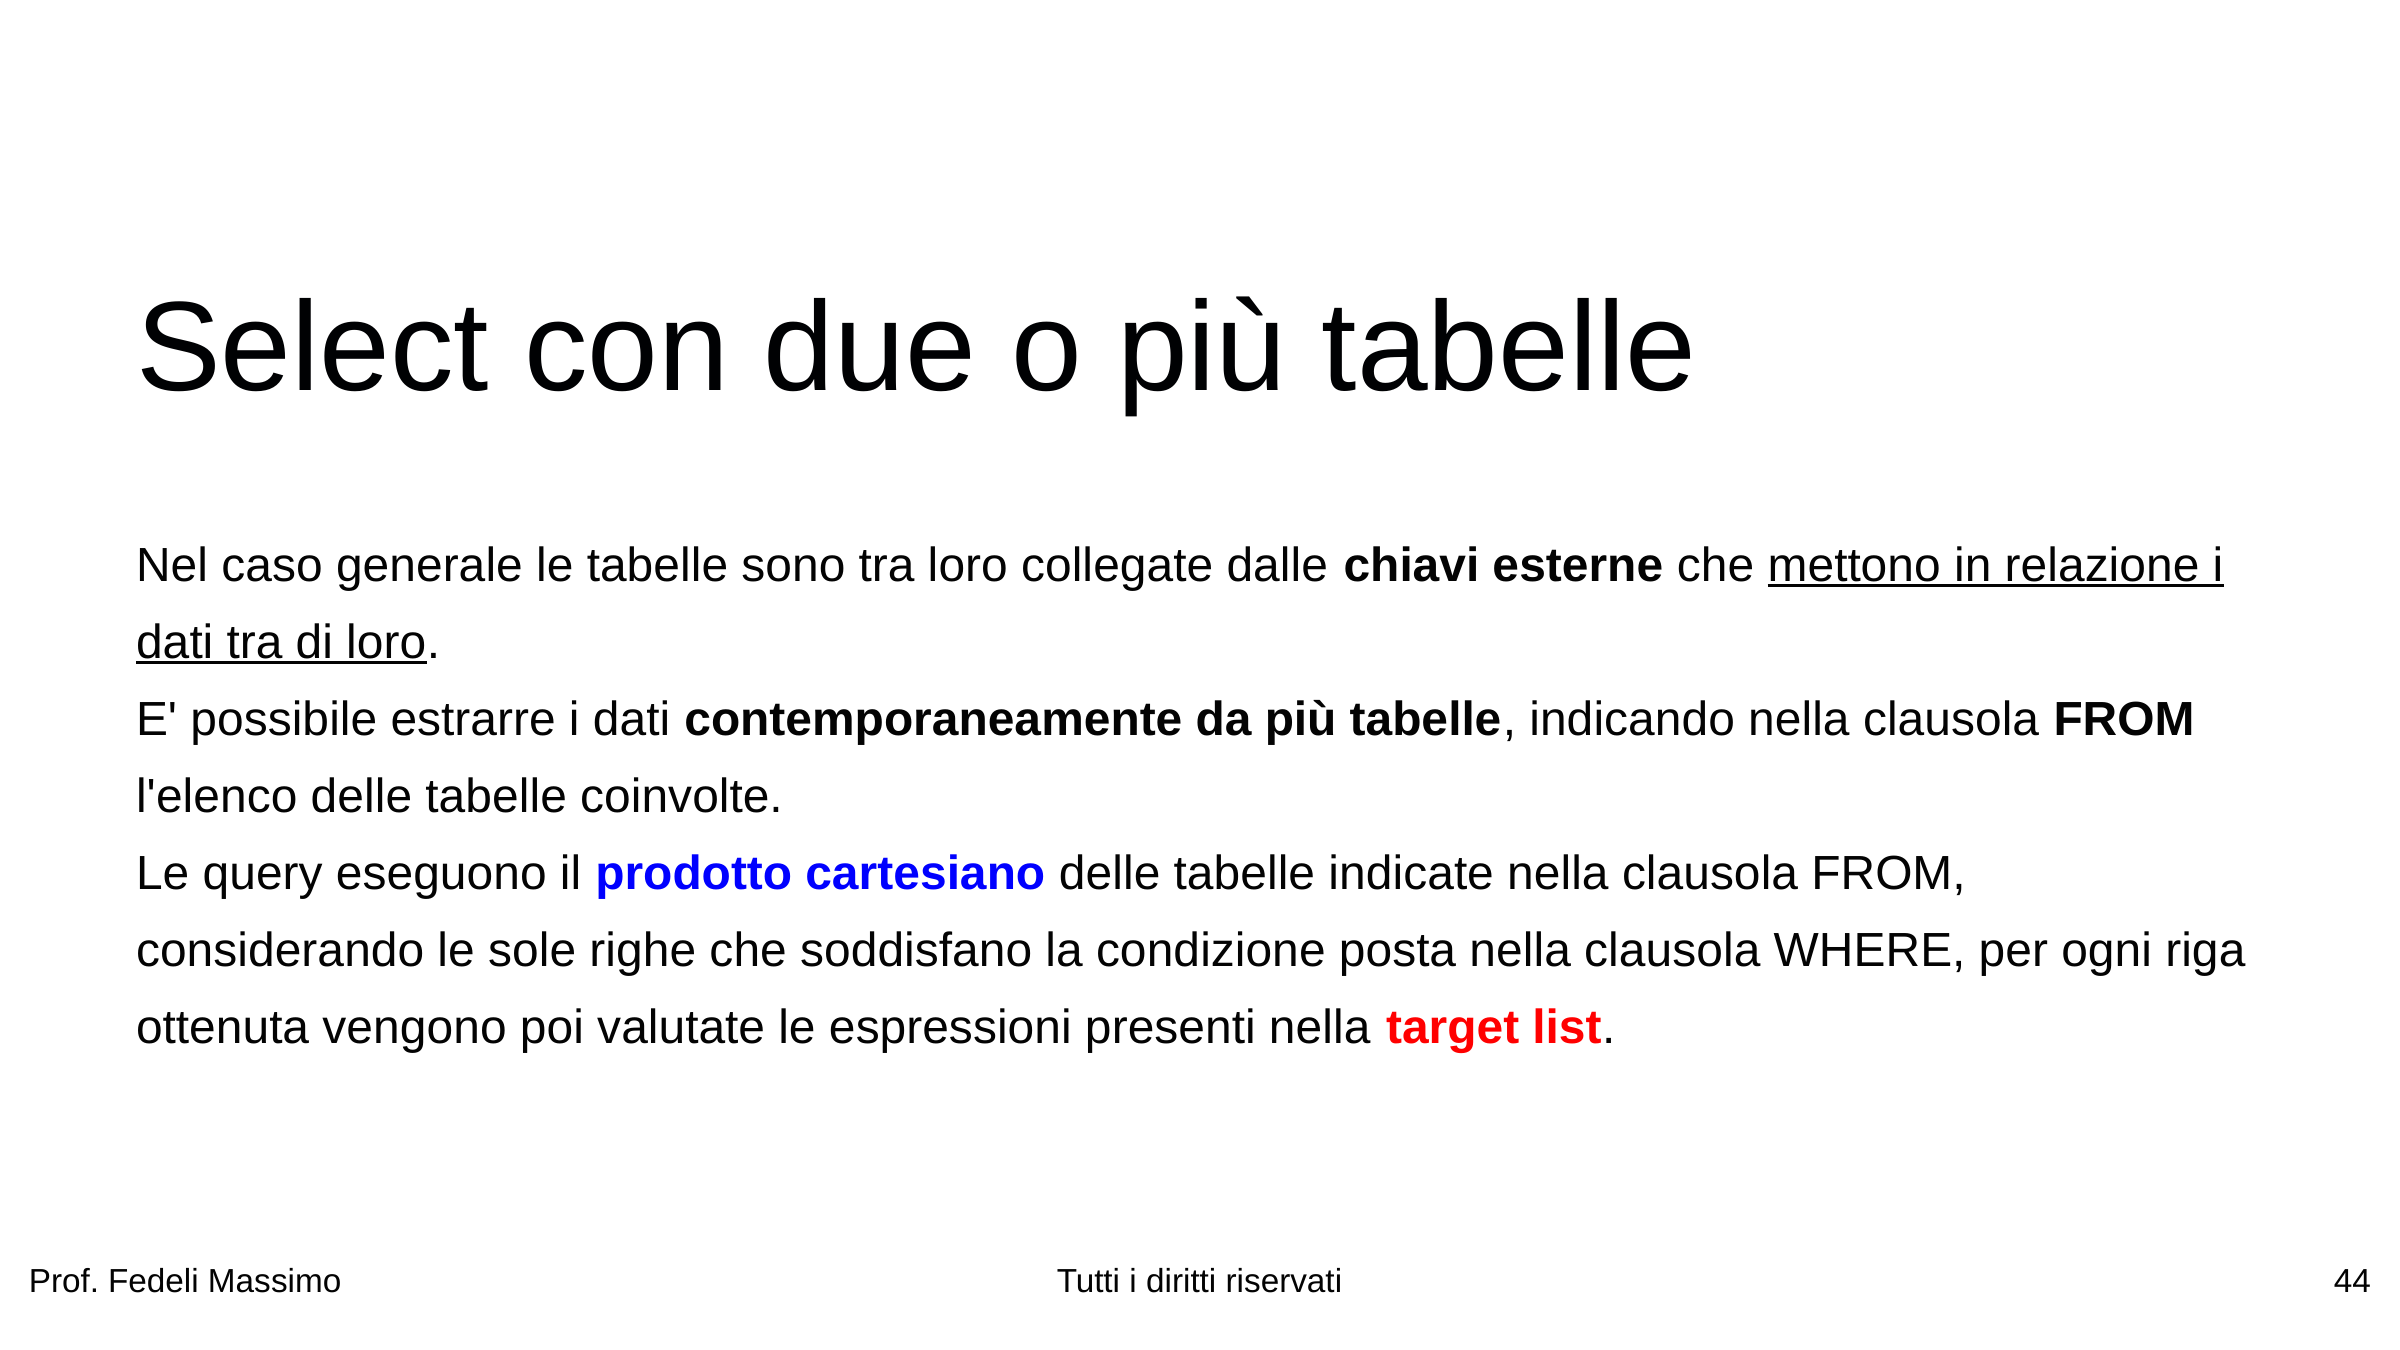

Select con due o più tabelle
Nel caso generale le tabelle sono tra loro collegate dalle chiavi esterne che mettono in relazione i dati tra di loro.
E' possibile estrarre i dati contemporaneamente da più tabelle, indicando nella clausola FROM l'elenco delle tabelle coinvolte.
Le query eseguono il prodotto cartesiano delle tabelle indicate nella clausola FROM, considerando le sole righe che soddisfano la condizione posta nella clausola WHERE, per ogni riga ottenuta vengono poi valutate le espressioni presenti nella target list.
Prof. Fedeli Massimo
Tutti i diritti riservati
44